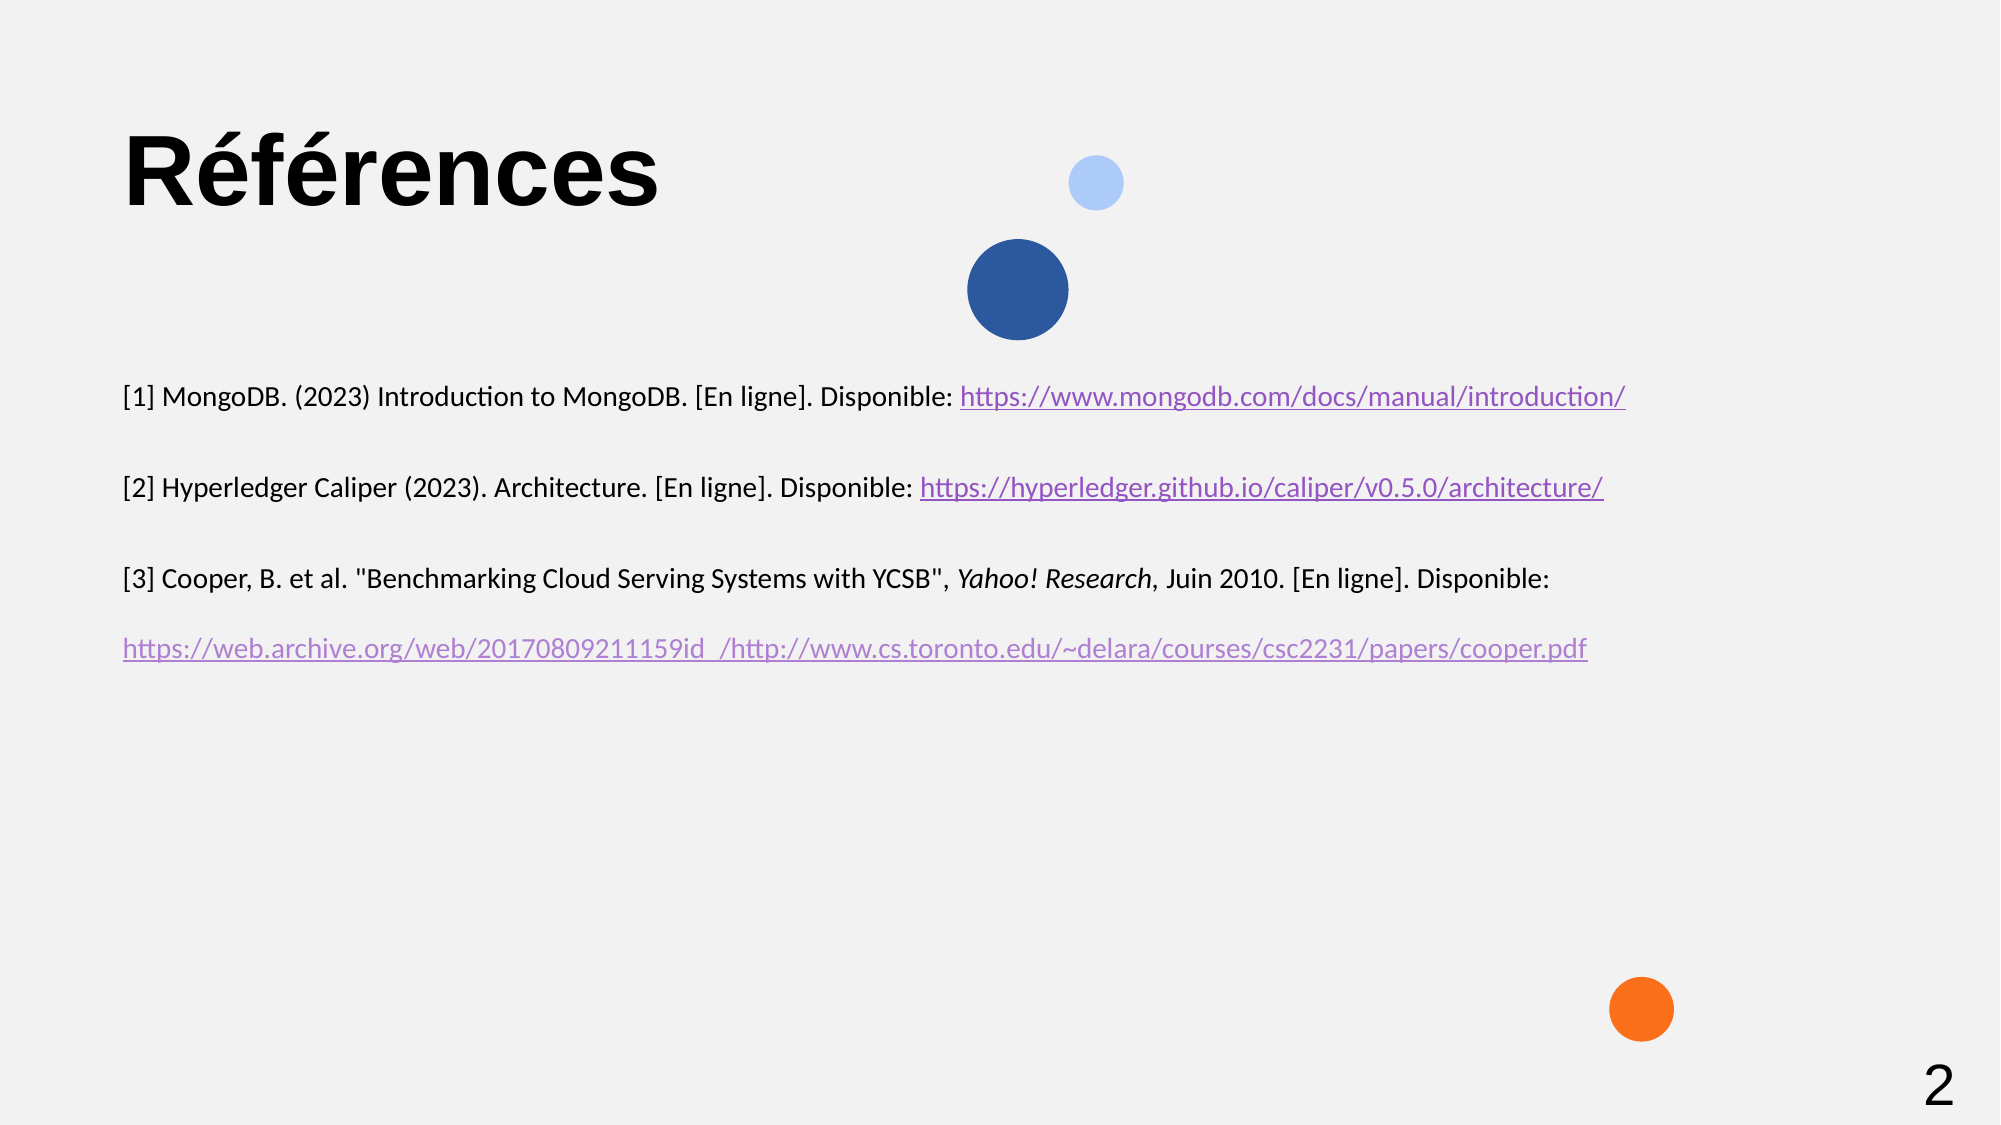

# Références
[1] MongoDB. (2023) Introduction to MongoDB. [En ligne]. Disponible: https://www.mongodb.com/docs/manual/introduction/
[2] Hyperledger Caliper (2023). Architecture. [En ligne]. Disponible: https://hyperledger.github.io/caliper/v0.5.0/architecture/
[3] Cooper, B. et al. "Benchmarking Cloud Serving Systems with YCSB", Yahoo! Research, Juin 2010. [En ligne]. Disponible: https://web.archive.org/web/20170809211159id_/http://www.cs.toronto.edu/~delara/courses/csc2231/papers/cooper.pdf

24